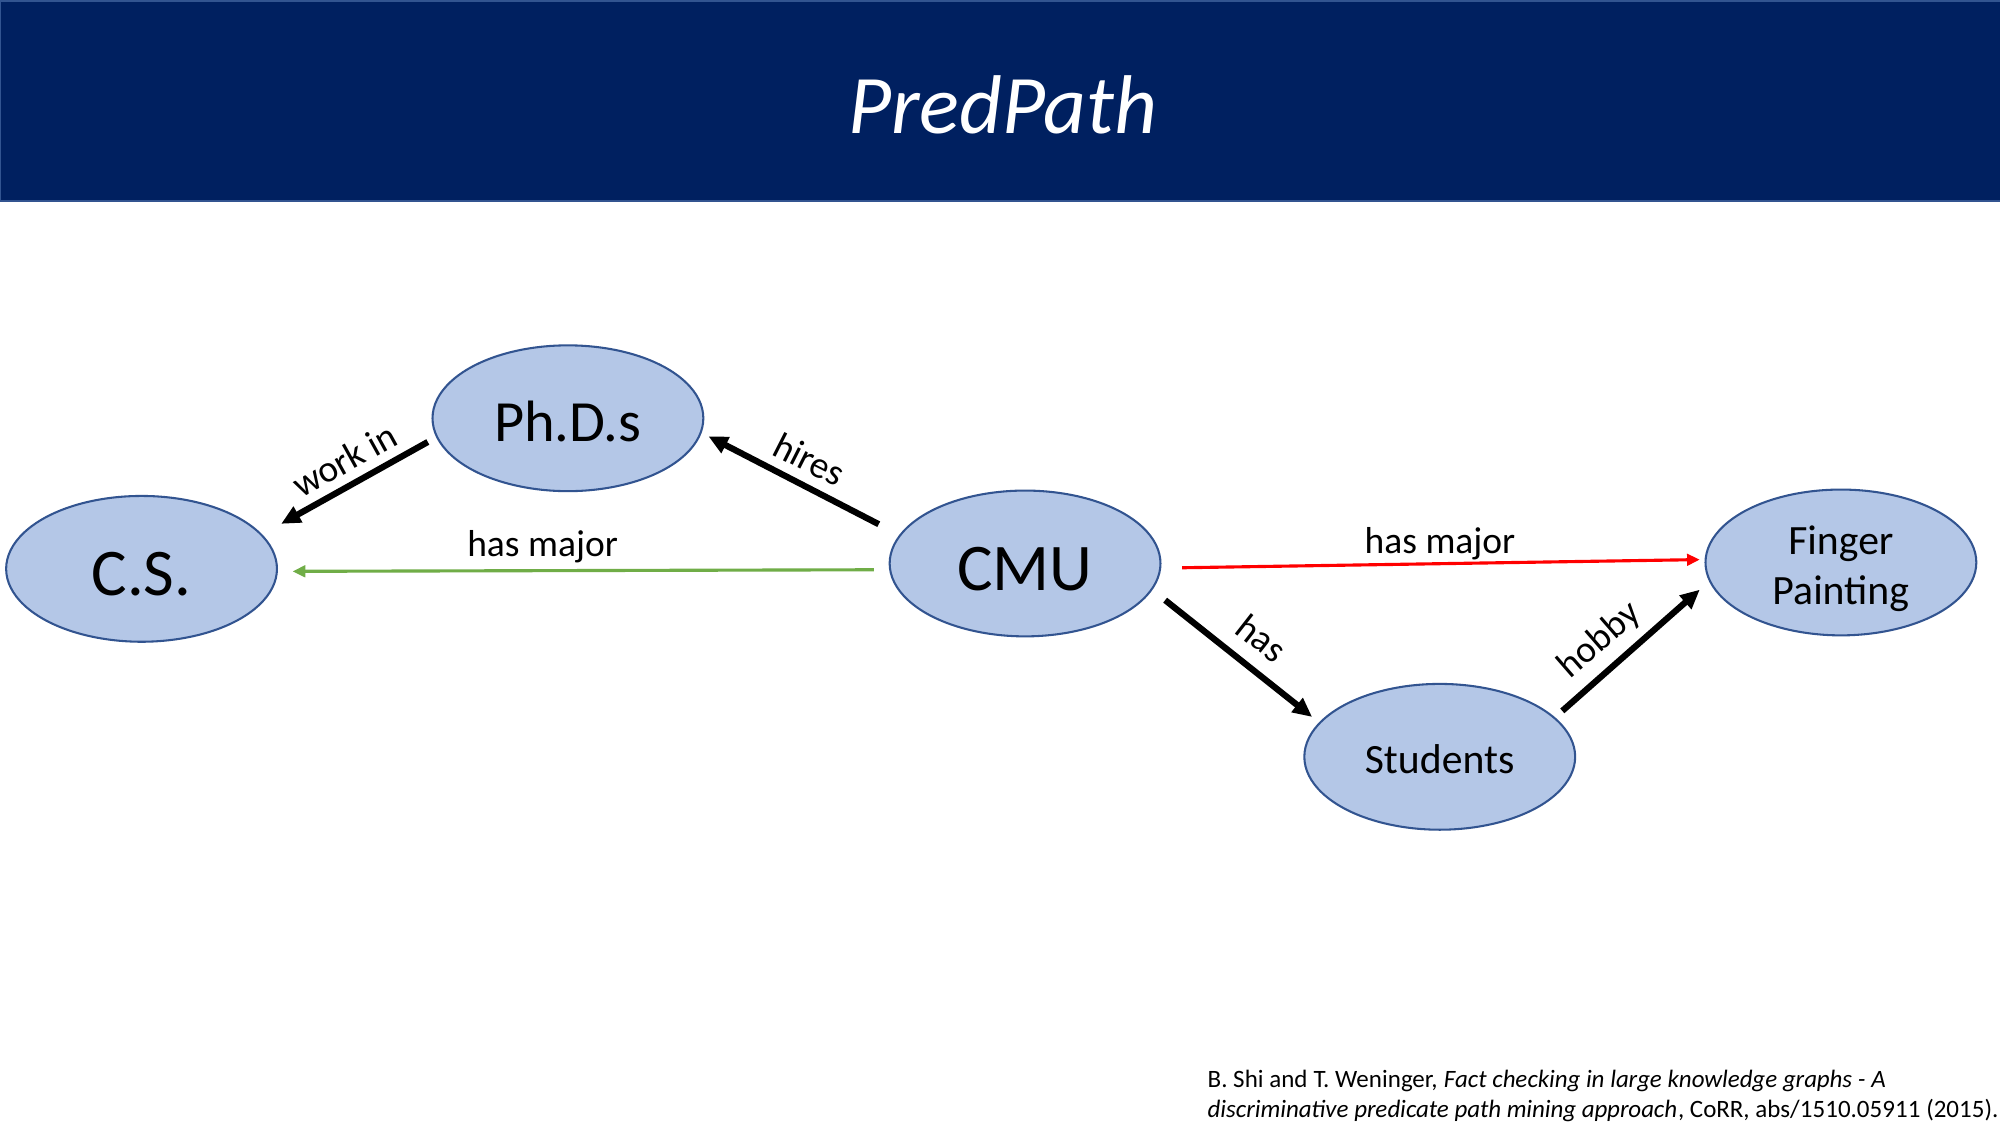

PredPath
Ph.D.s
work in
hires
Finger
Painting
CMU
C.S.
has major

has major
has
hobby
Students
B. Shi and T. Weninger, Fact checking in large knowledge graphs - A discriminative predicate path mining approach, CoRR, abs/1510.05911 (2015).